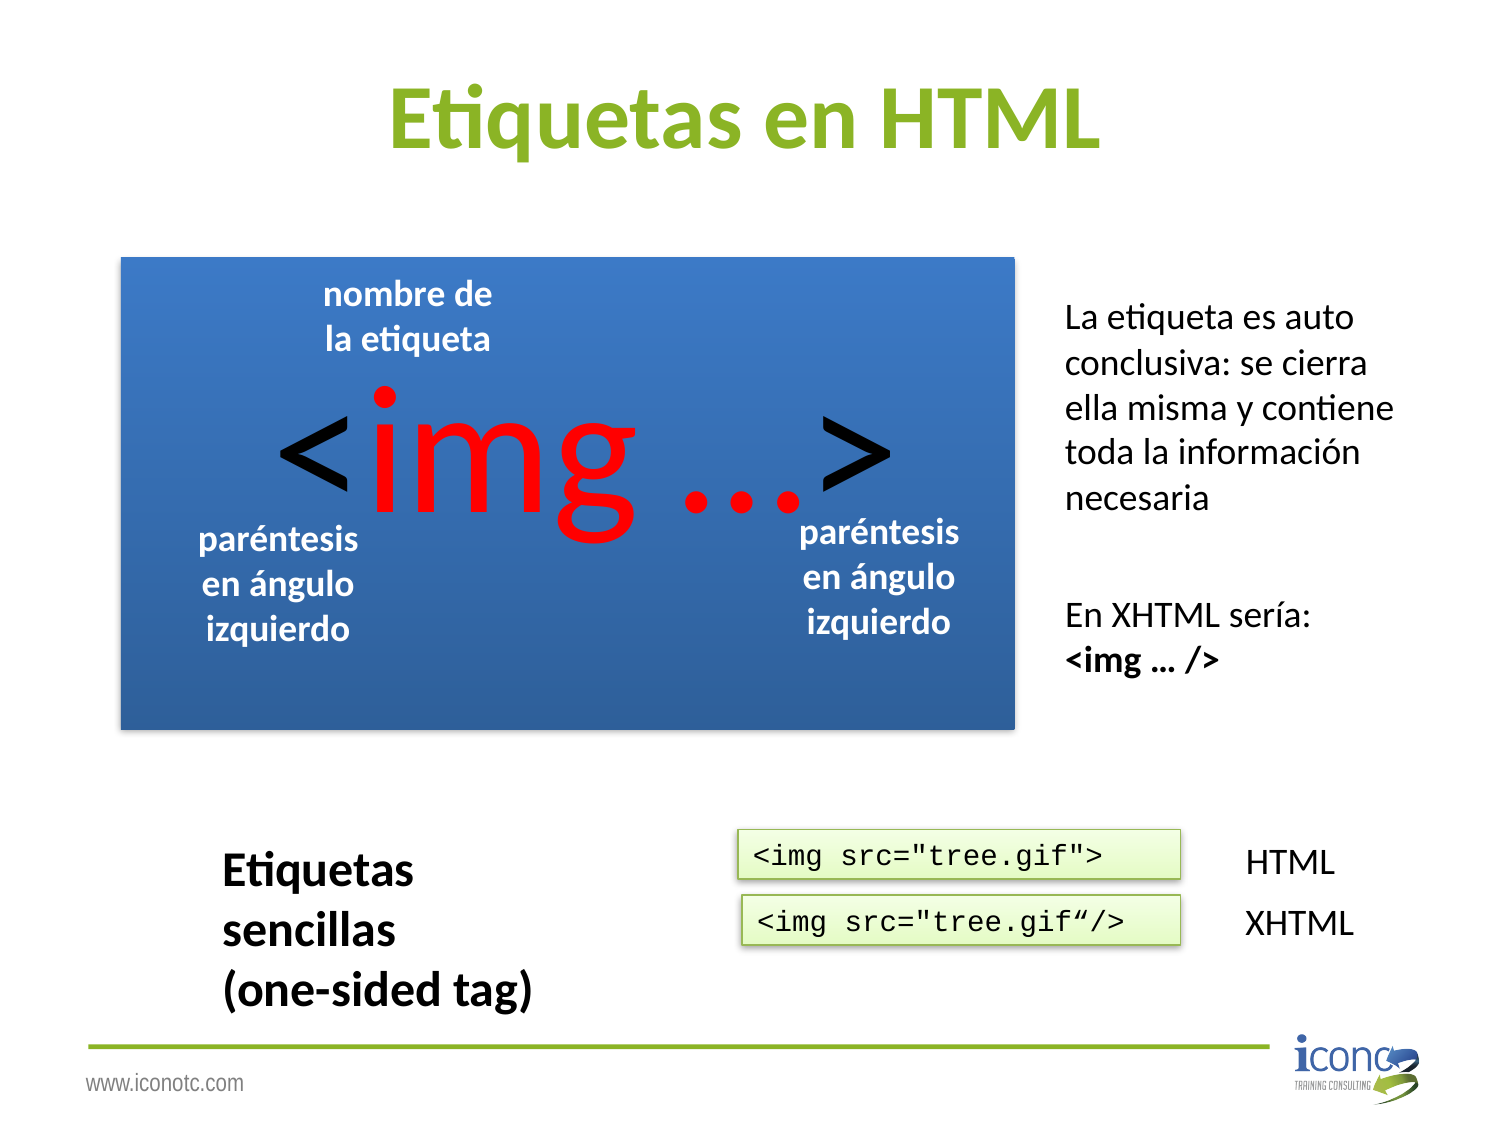

# Etiquetas en HTML

nombre de la etiqueta
La etiqueta es auto conclusiva: se cierra ella misma y contiene toda la información necesaria
<img …>
paréntesis en ángulo izquierdo
paréntesis en ángulo izquierdo
En XHTML sería:
<img … />
Etiquetas sencillas
(one-sided tag)
HTML
<img src="tree.gif">
XHTML
<img src="tree.gif“/>